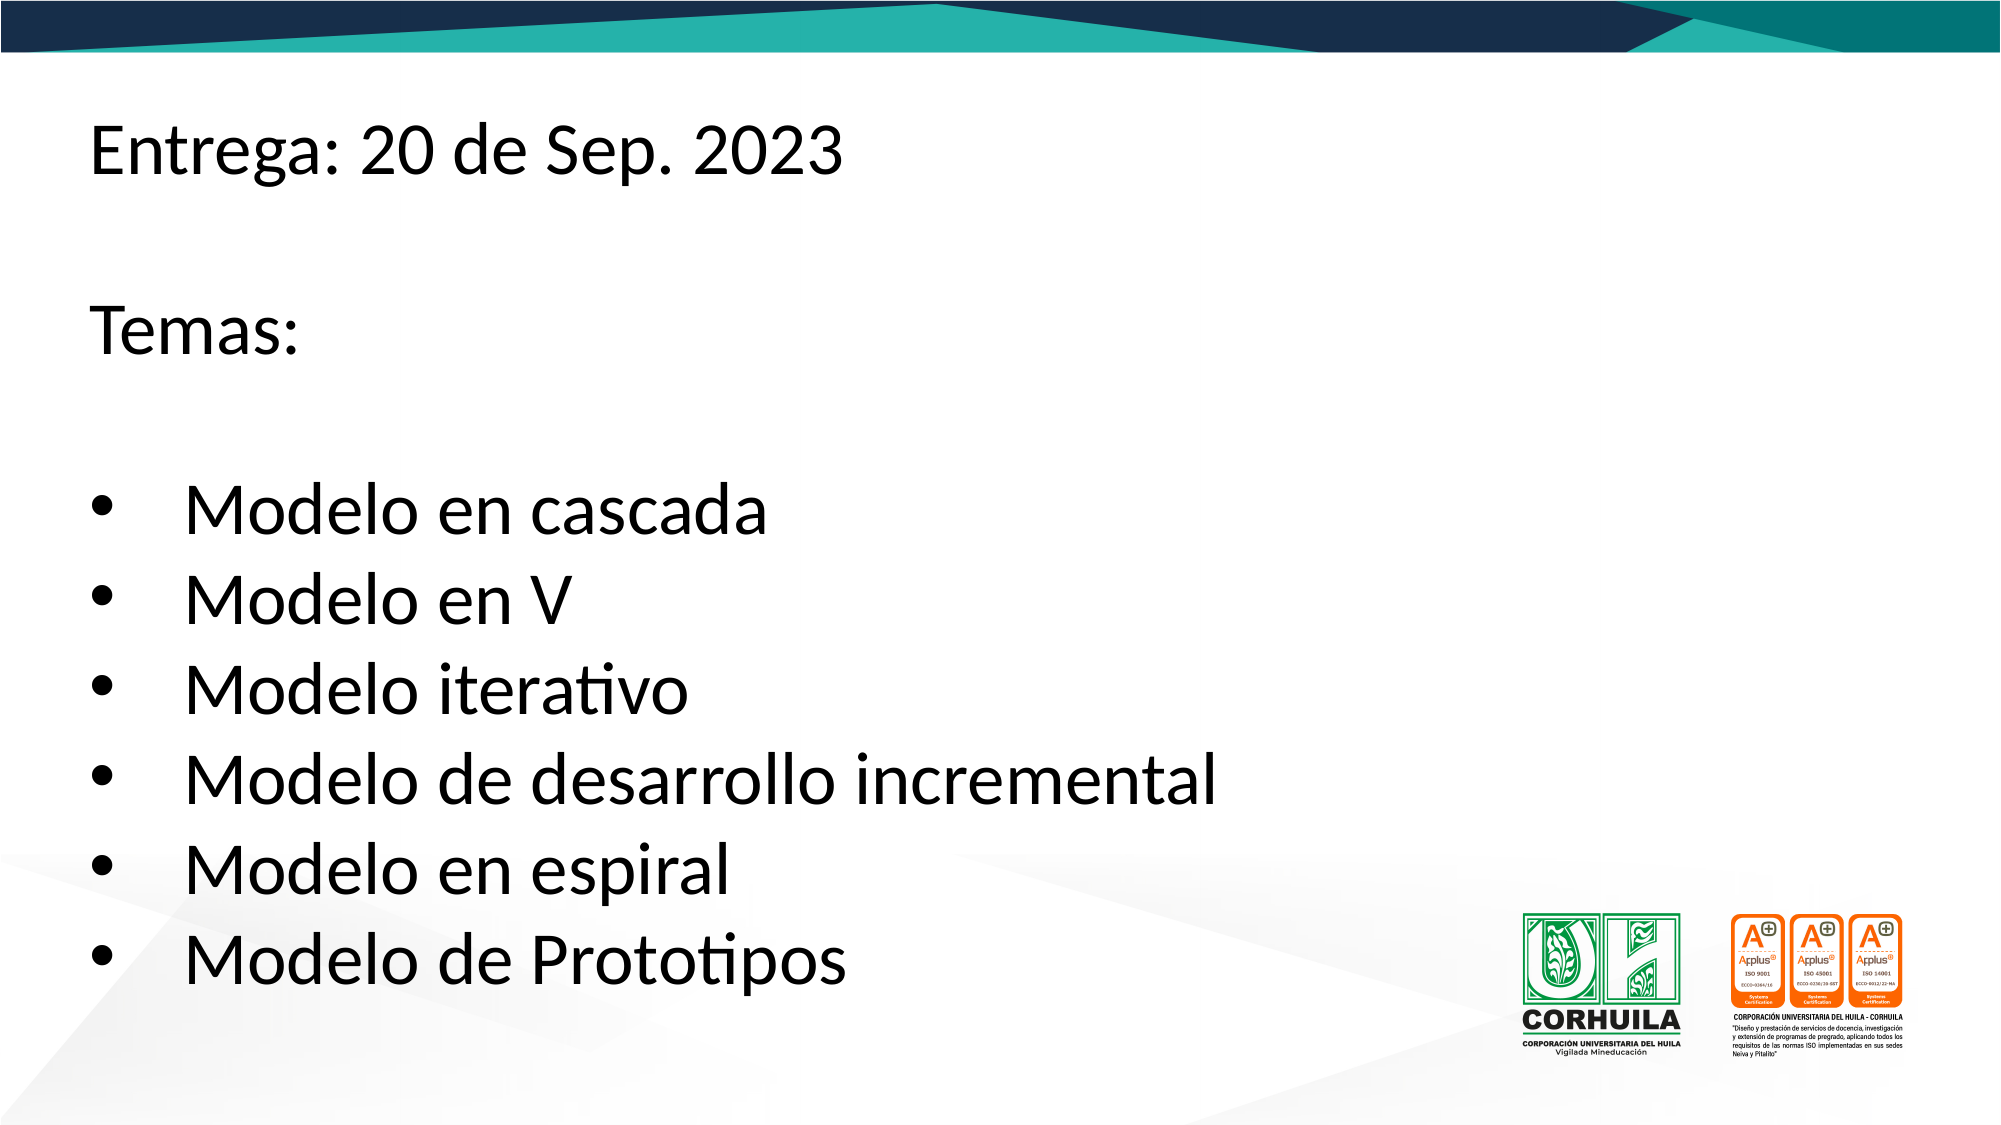

Entrega: 20 de Sep. 2023

Temas:

Modelo en cascada
Modelo en V
Modelo iterativo
Modelo de desarrollo incremental
Modelo en espiral
Modelo de Prototipos